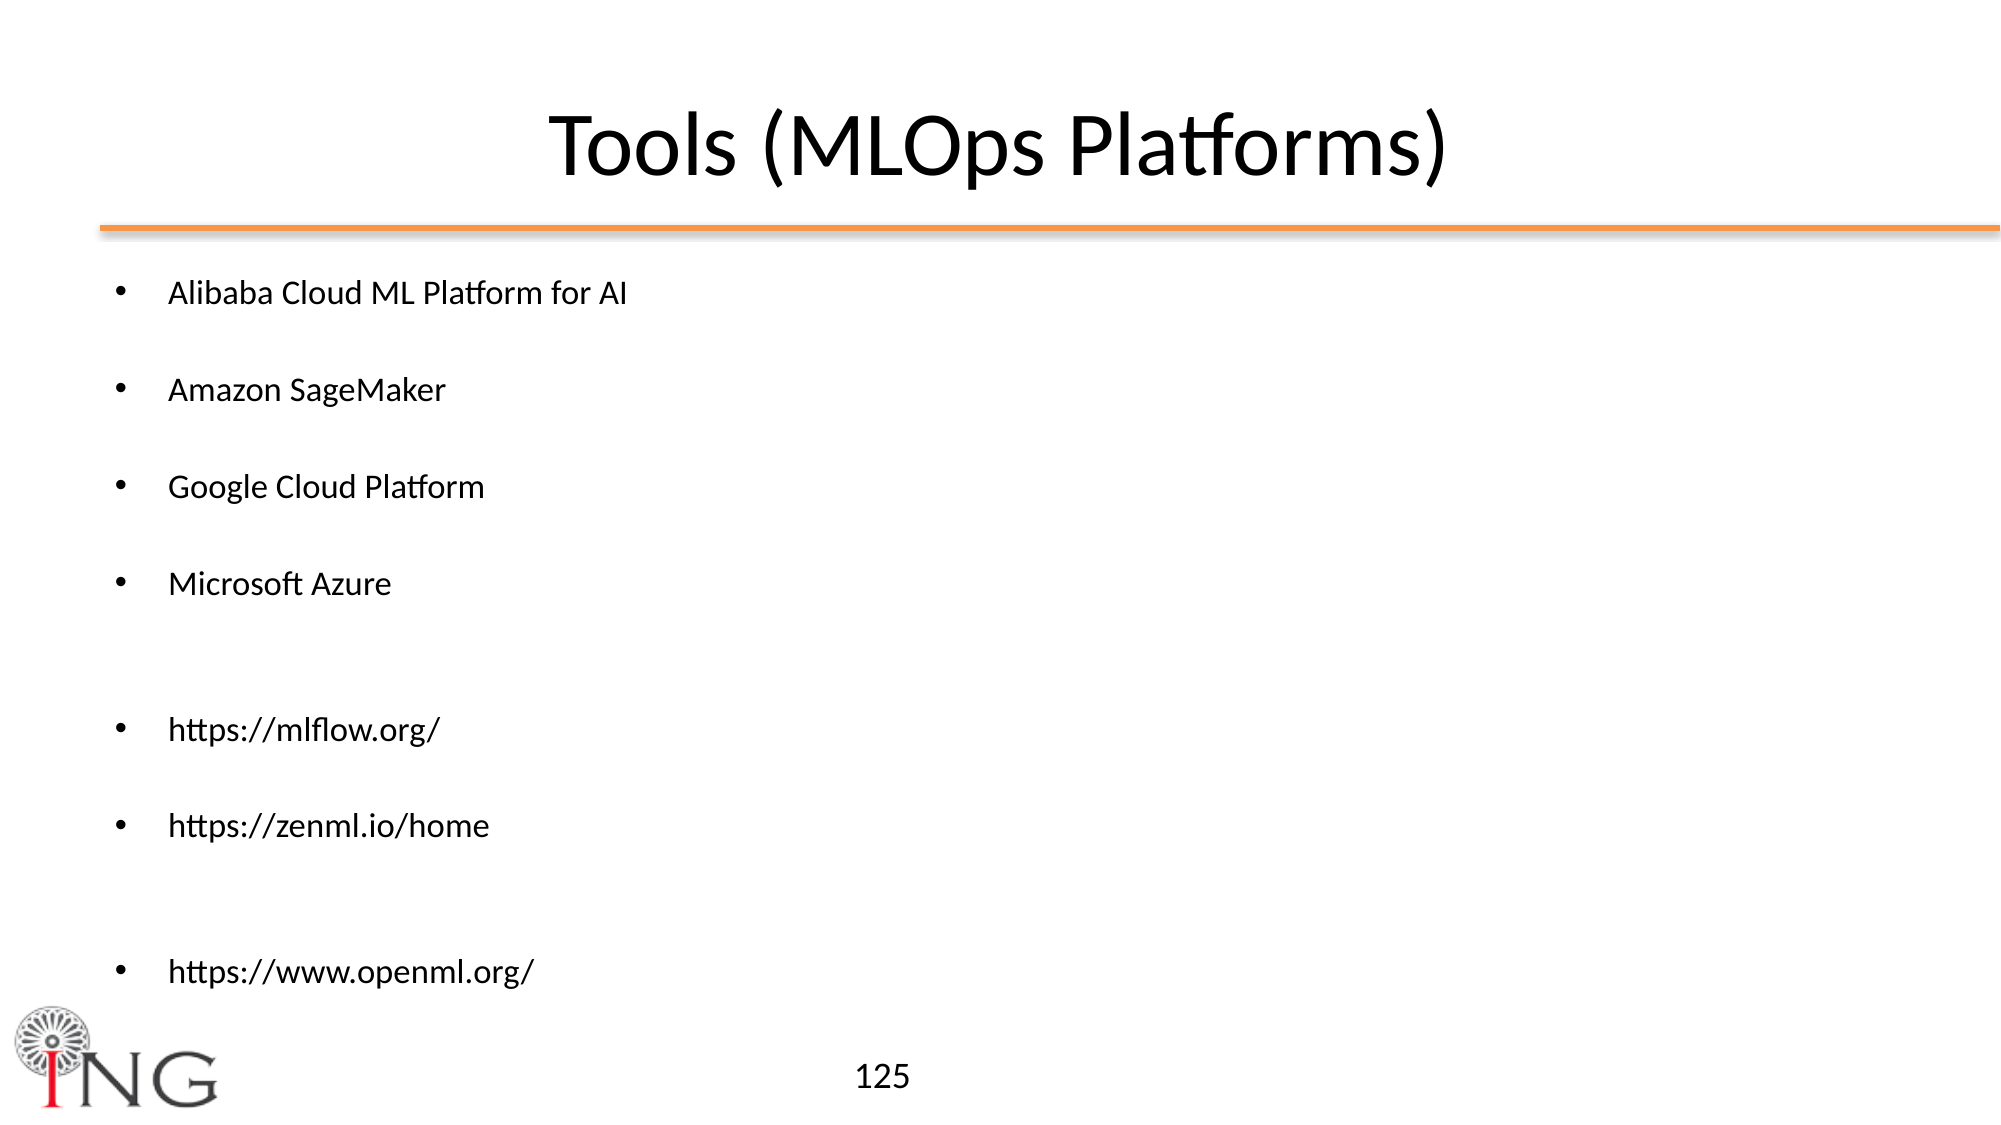

# Tools (MLOps Platforms)
Alibaba Cloud ML Platform for AI

Amazon SageMaker

Google Cloud Platform

Microsoft Azure

https://mlflow.org/

https://zenml.io/home

https://www.openml.org/

125